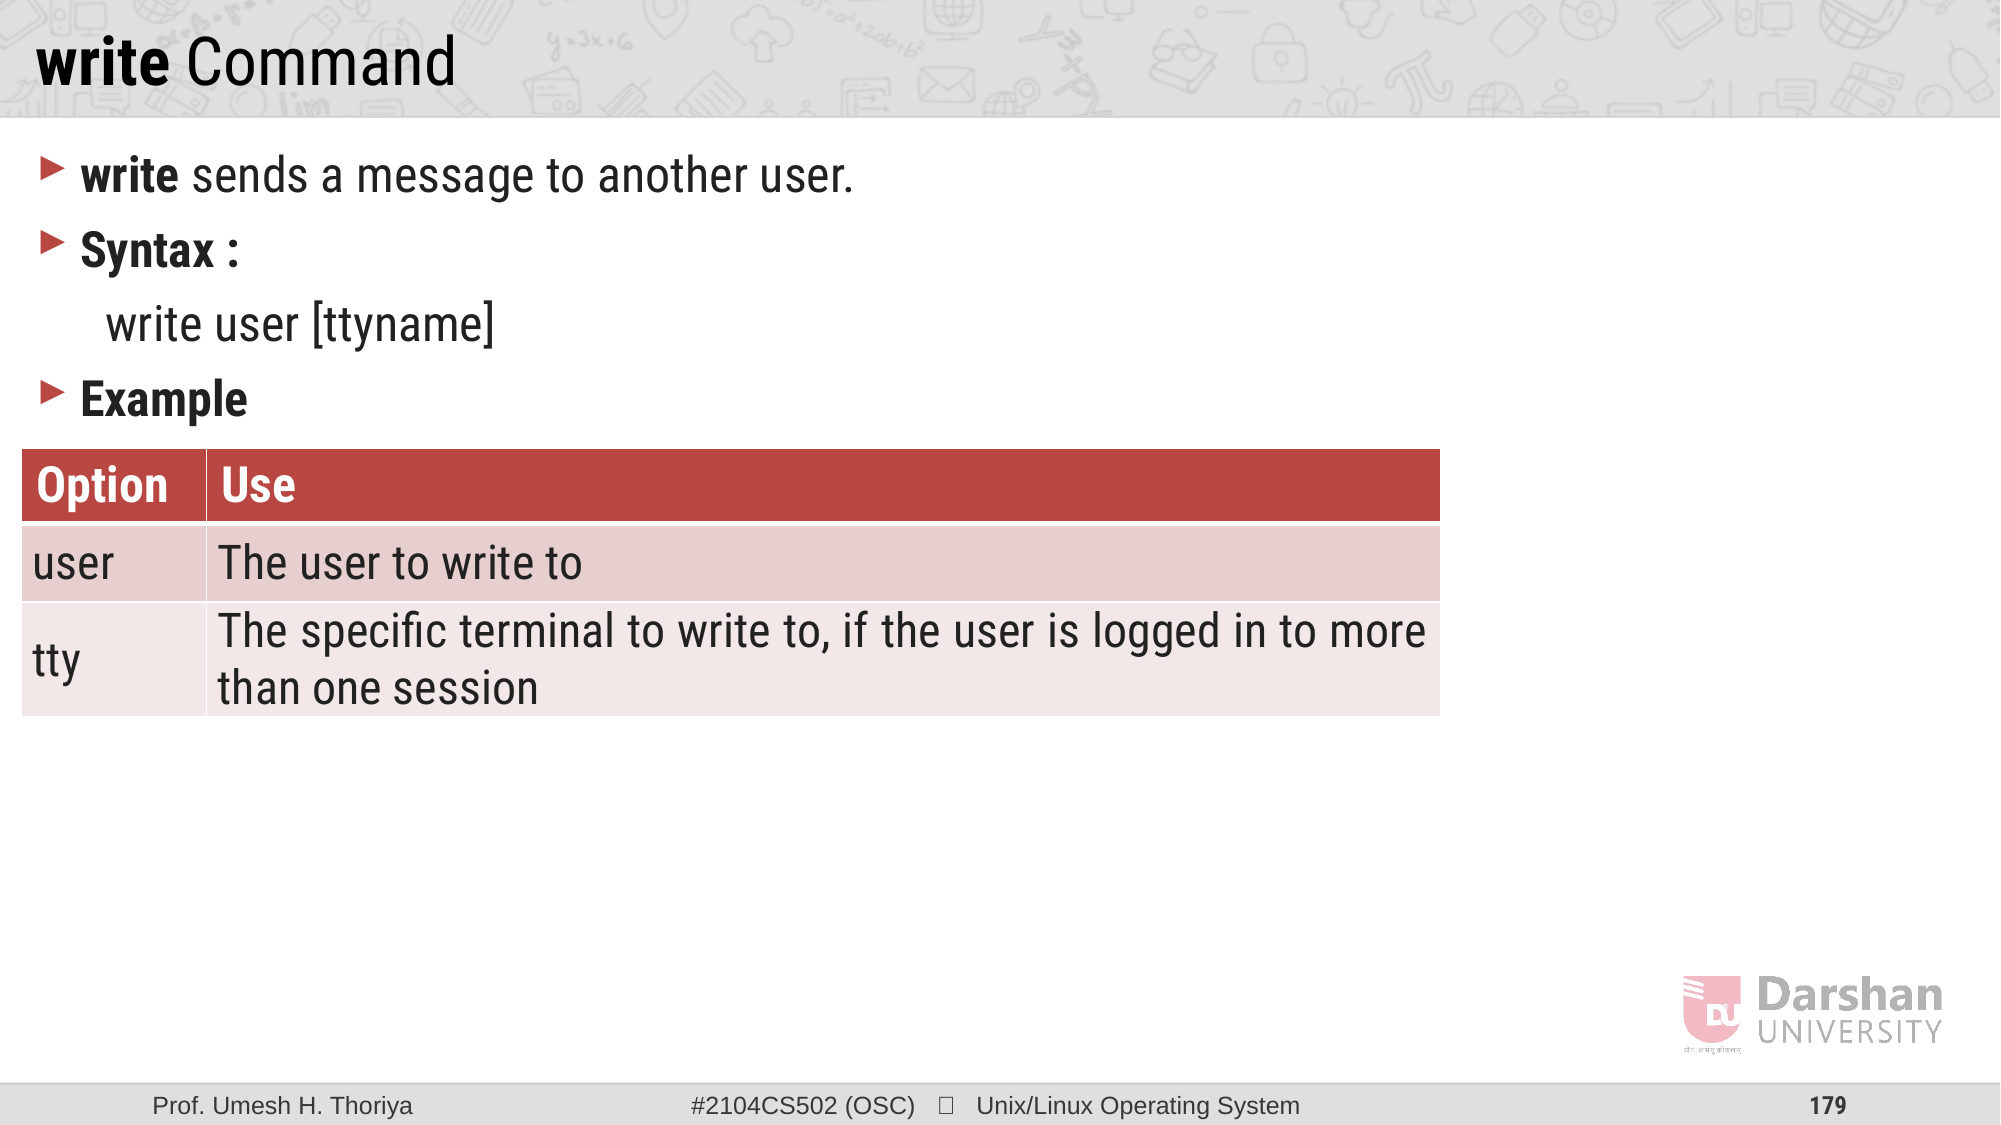

# write Command
write sends a message to another user.
Syntax :
      write user [ttyname]
Example

| Option | Use |
| --- | --- |
| user | The user to write to |
| tty | The specific terminal to write to, if the user is logged in to more than one session |